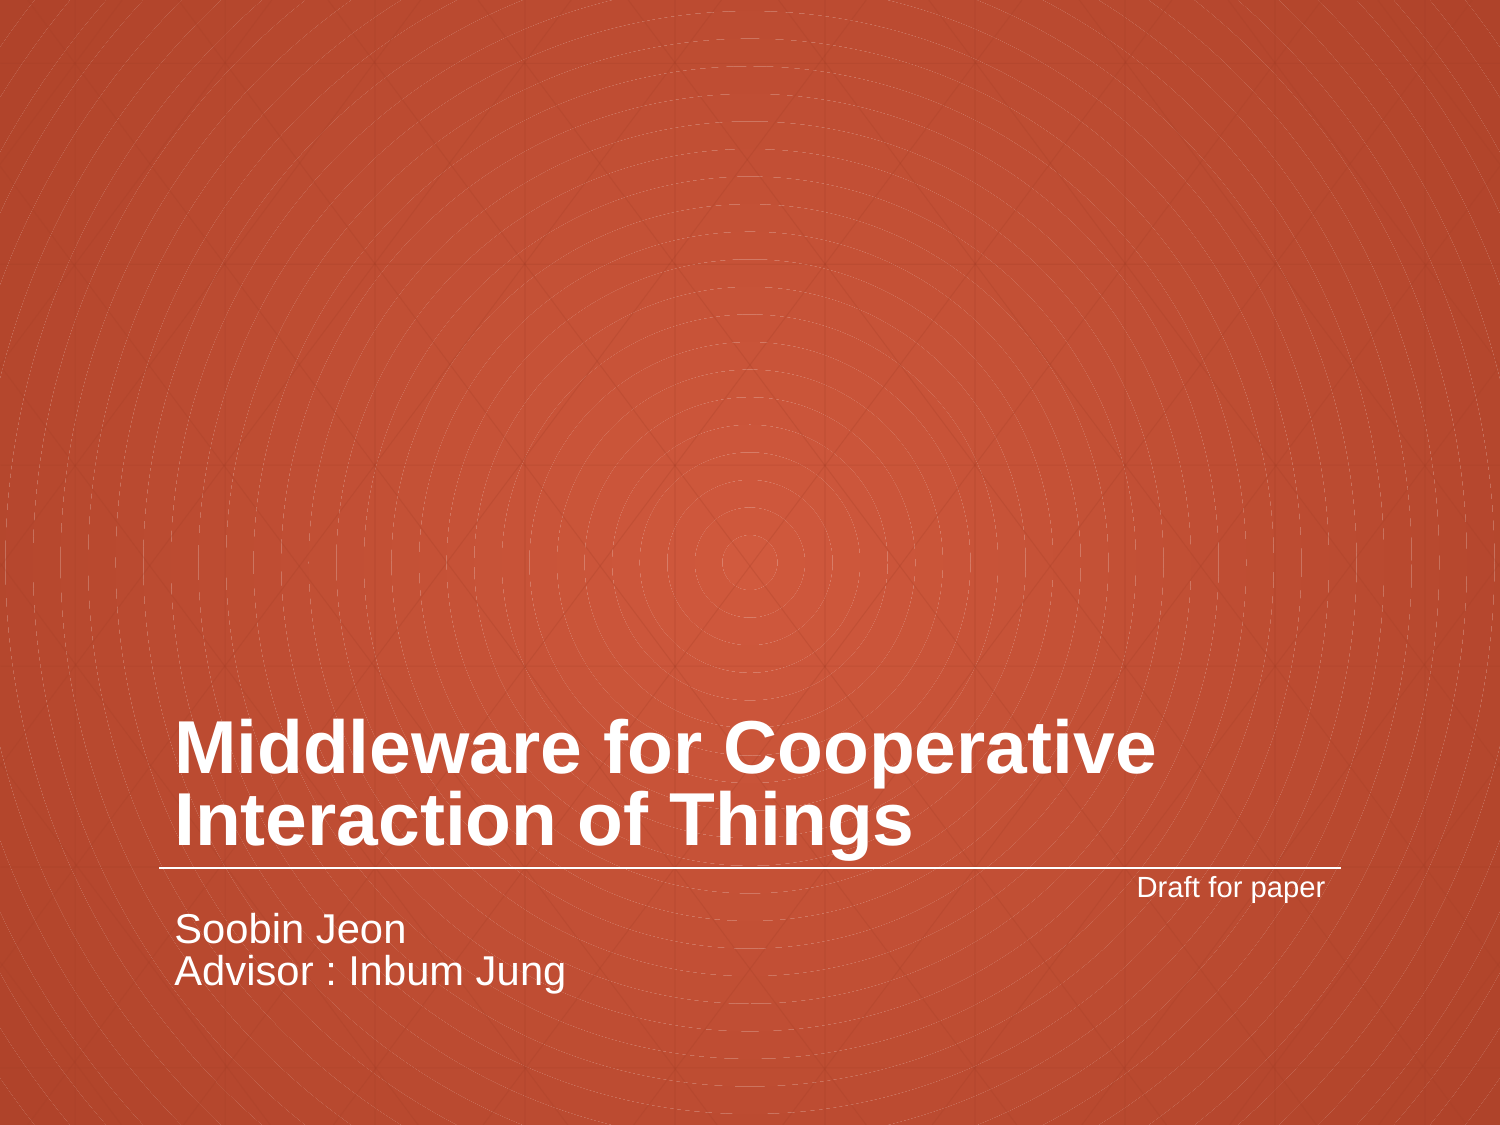

# Middleware for Cooperative Interaction of Things
Draft for paper
Soobin Jeon
Advisor : Inbum Jung